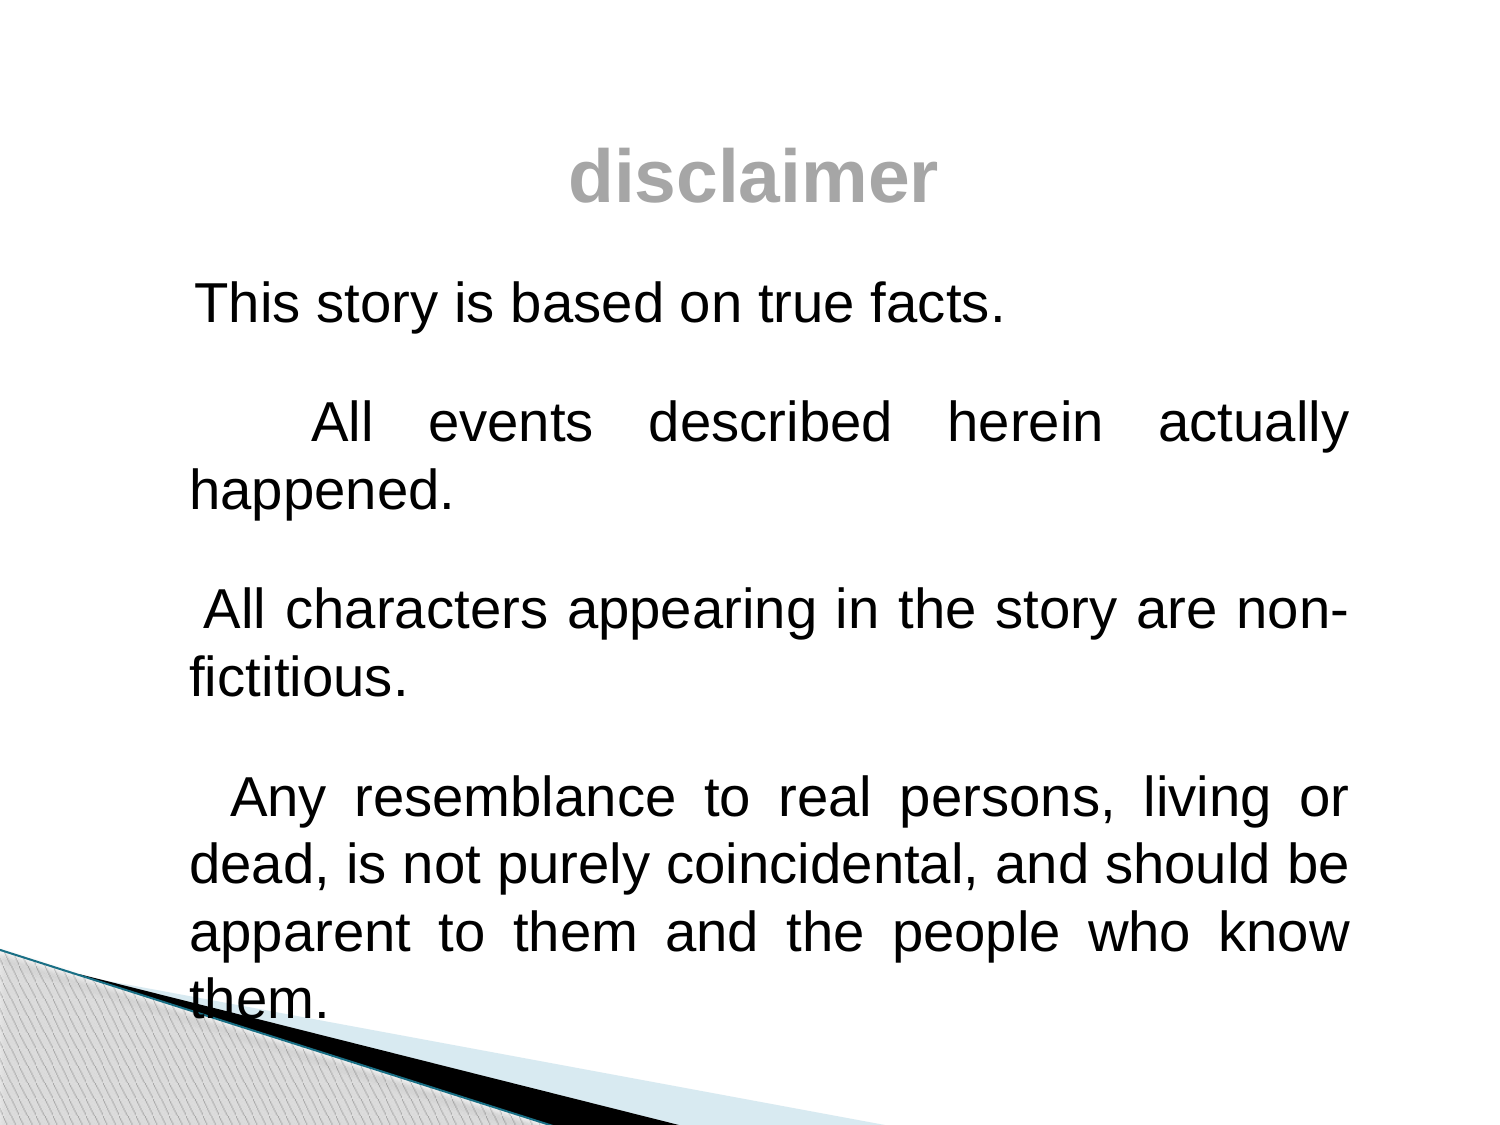

# disclaimer
   This story is based on true facts.
   All events described herein actually happened.
   All characters appearing in the story are non-fictitious.
   Any resemblance to real persons, living or dead, is not purely coincidental, and should be apparent to them and the people who know them.